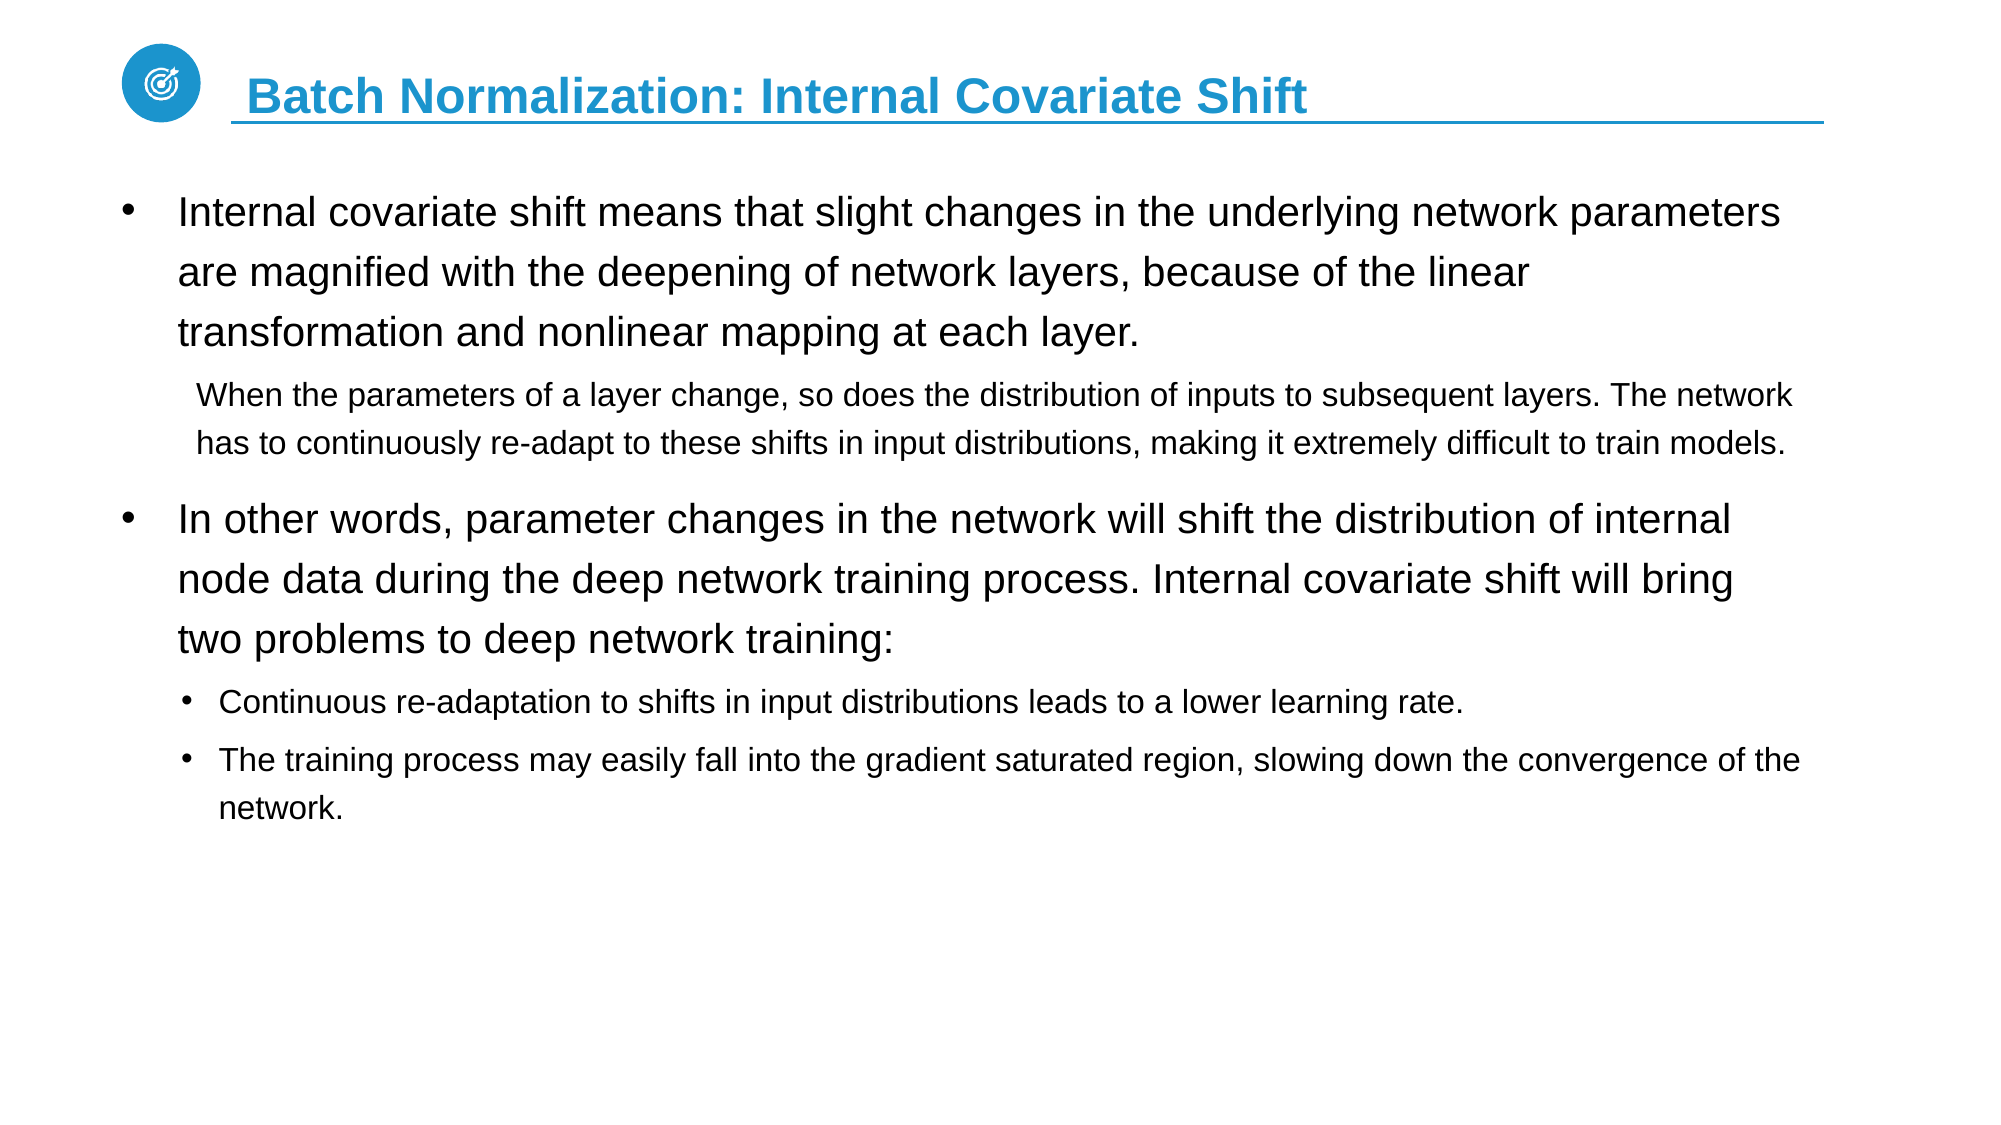

# Batch Normalization: Internal Covariate Shift
Internal covariate shift means that slight changes in the underlying network parameters are magnified with the deepening of network layers, because of the linear transformation and nonlinear mapping at each layer.
When the parameters of a layer change, so does the distribution of inputs to subsequent layers. The network has to continuously re-adapt to these shifts in input distributions, making it extremely difficult to train models.
In other words, parameter changes in the network will shift the distribution of internal node data during the deep network training process. Internal covariate shift will bring two problems to deep network training:
Continuous re-adaptation to shifts in input distributions leads to a lower learning rate.
The training process may easily fall into the gradient saturated region, slowing down the convergence of the network.